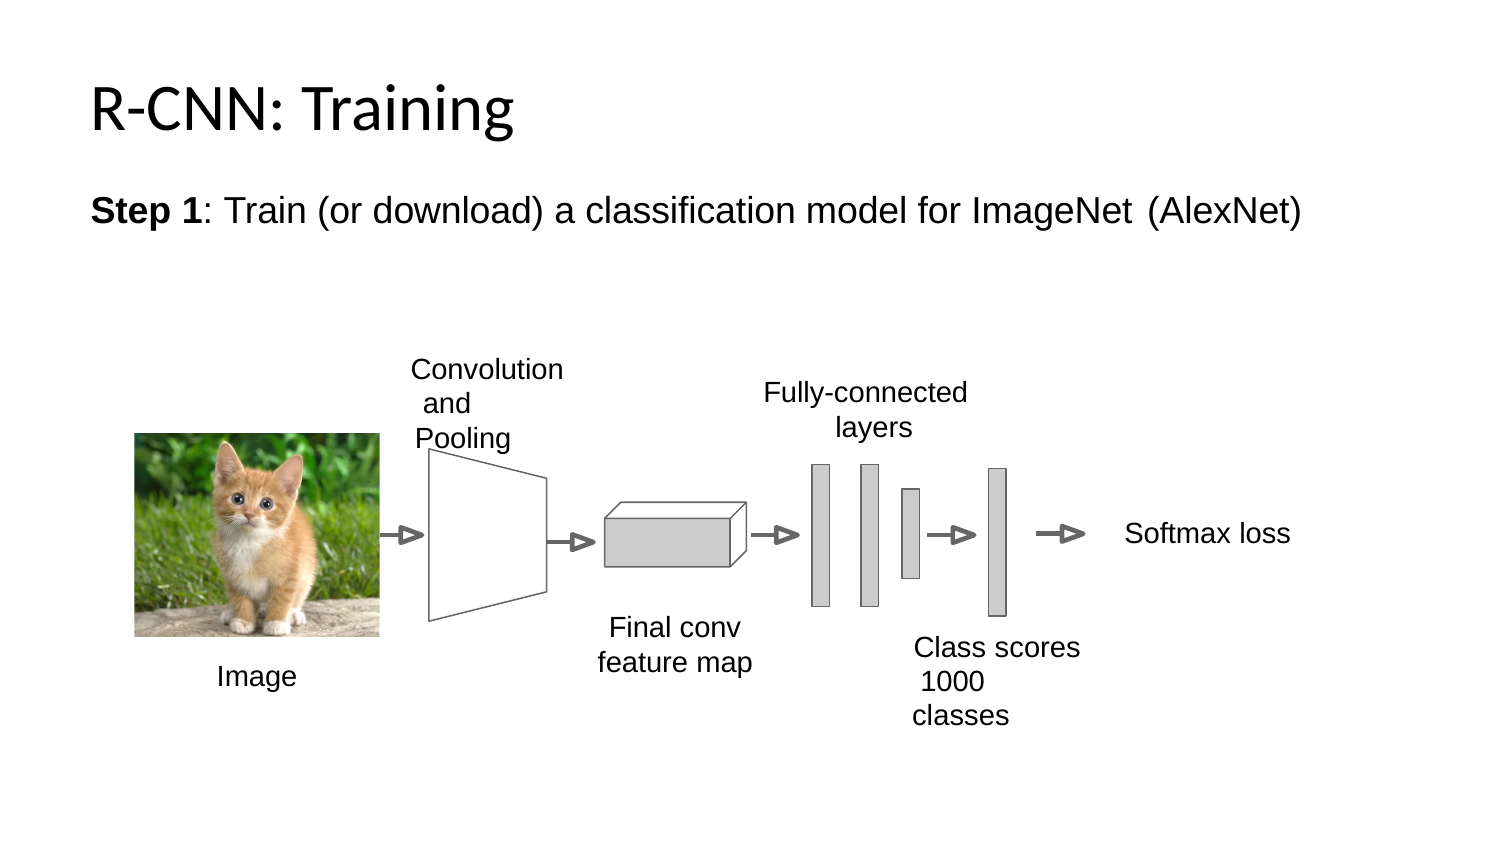

# R-CNN: Training
Step 1: Train (or download) a classification model for ImageNet (AlexNet)
Convolution  and Pooling
Fully-connected  layers

Softmax loss

Final conv  feature map
Class scores  1000 classes
Image